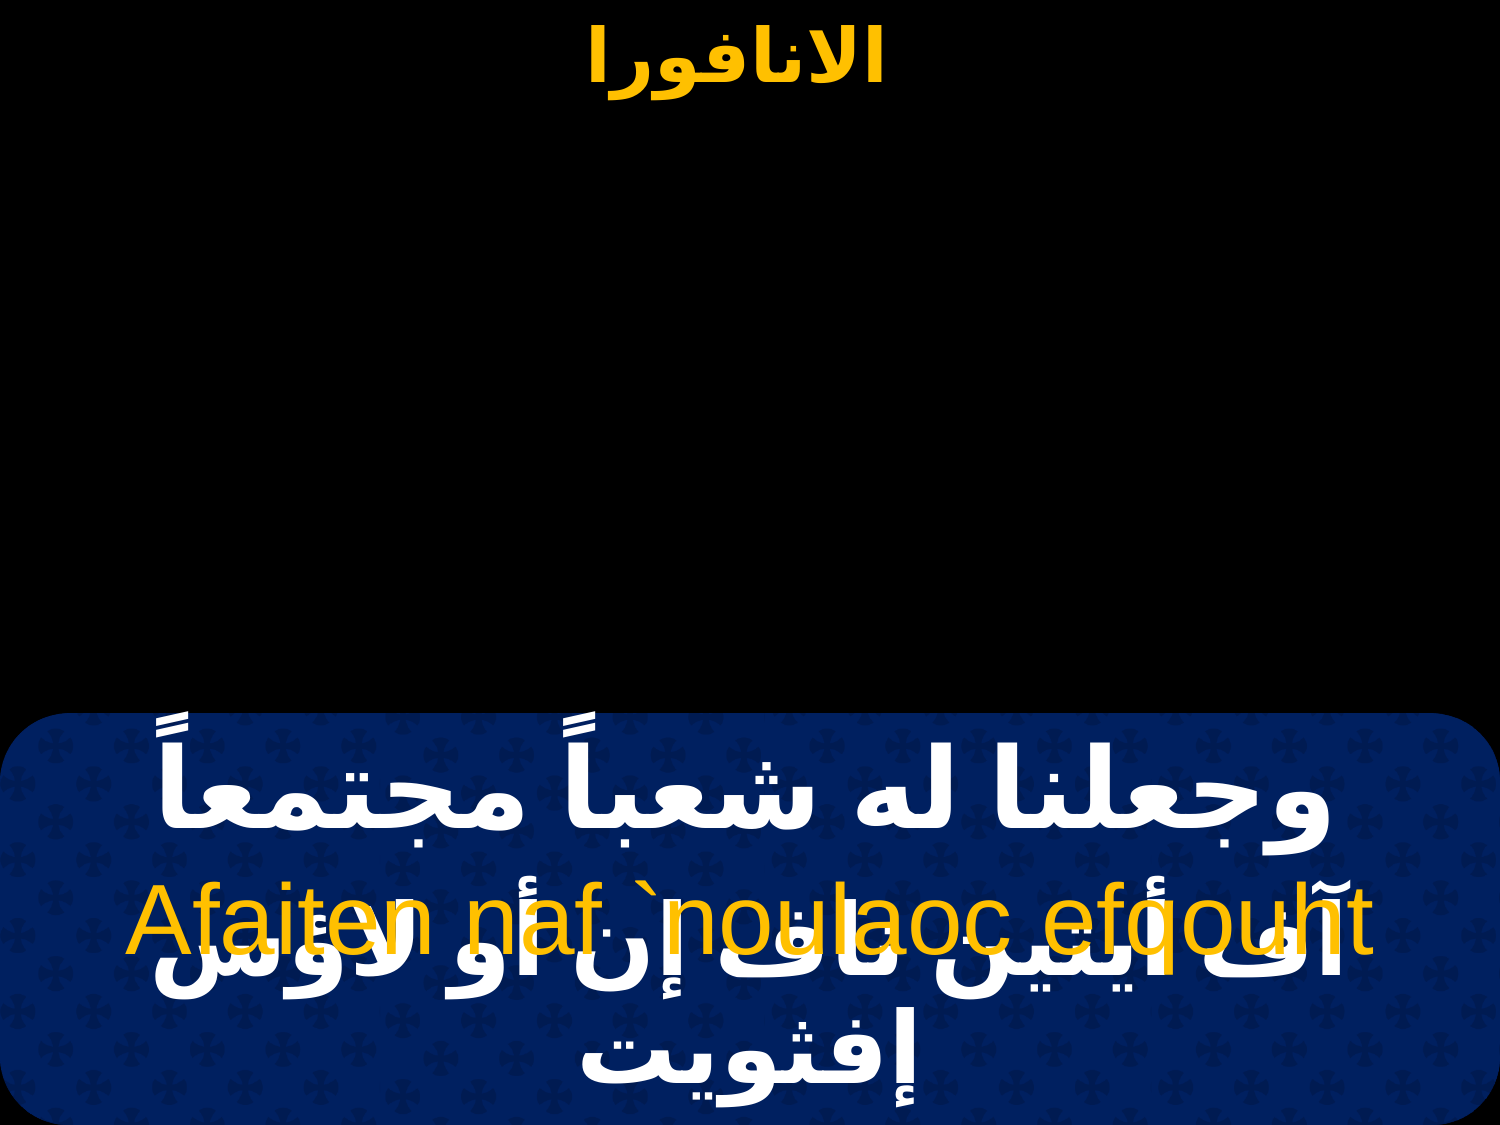

# وجعلنا له شعباً مجتمعاً
Afaiten naf `noulaoc efqouht
آف أيتين ناف إن أو لاؤس إفثويت